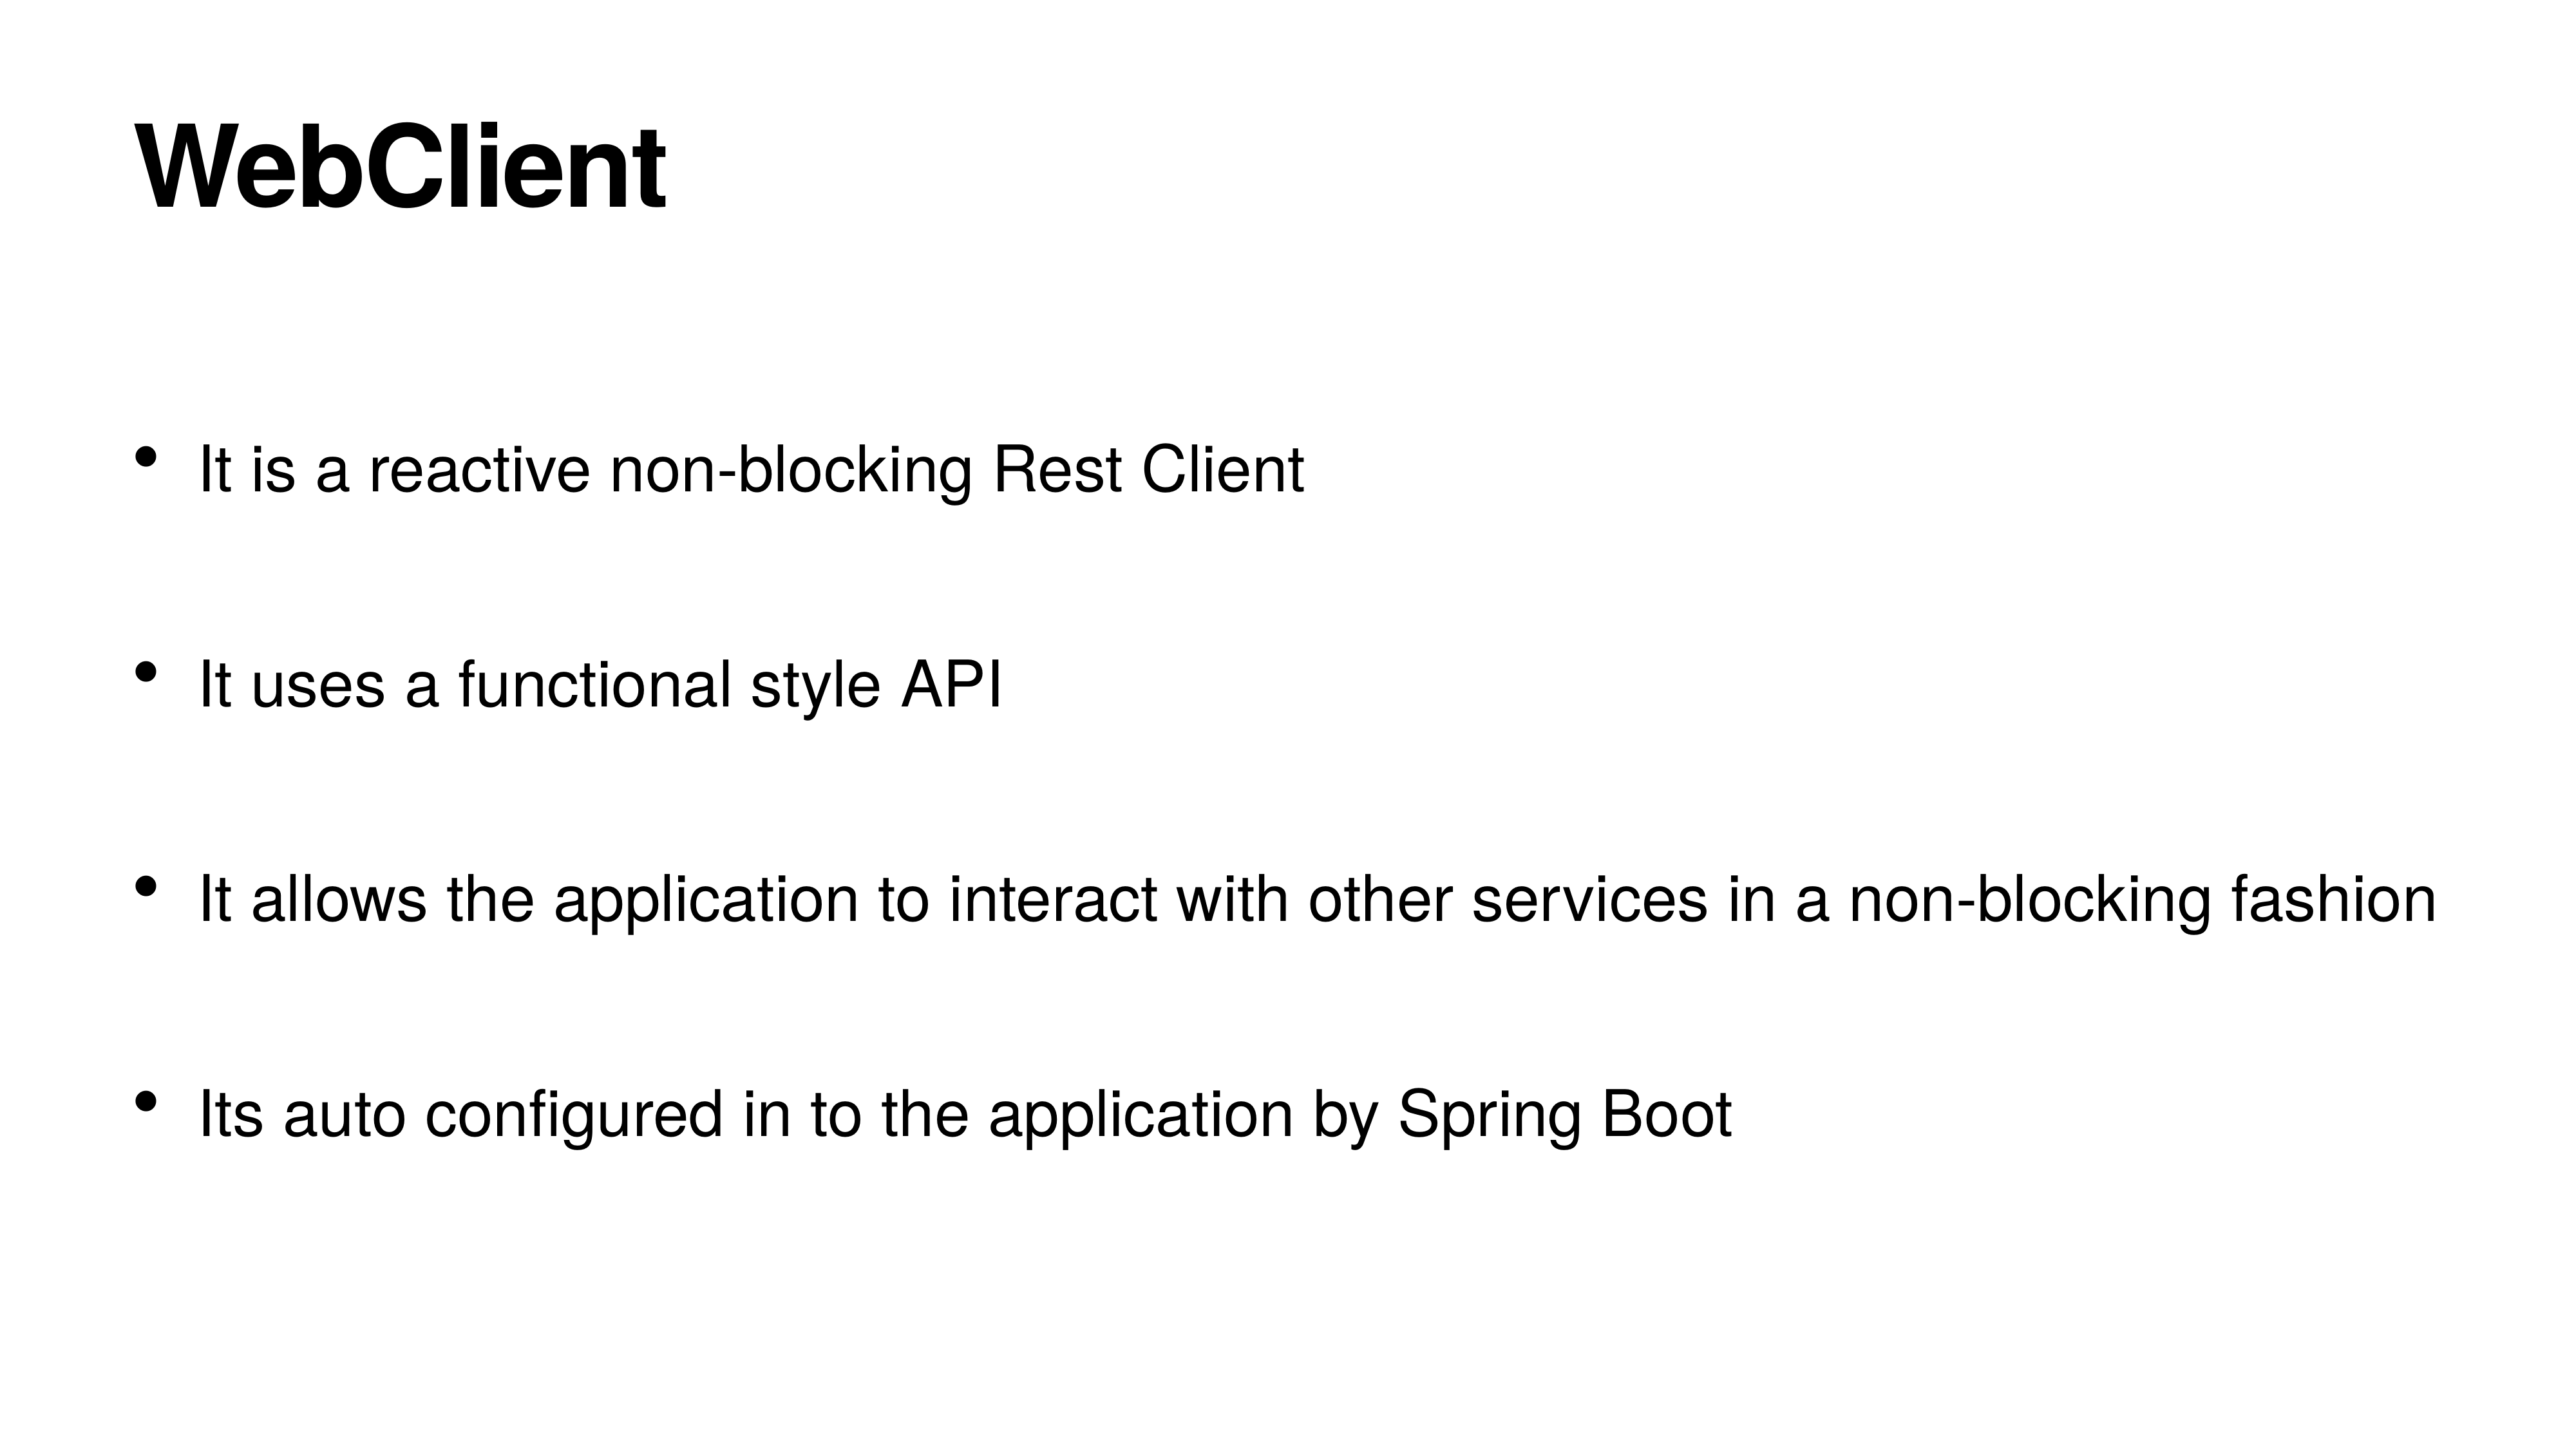

# WebClient
It is a reactive non-blocking Rest Client
It uses a functional style API
It allows the application to interact with other services in a non-blocking fashion
Its auto configured in to the application by Spring Boot